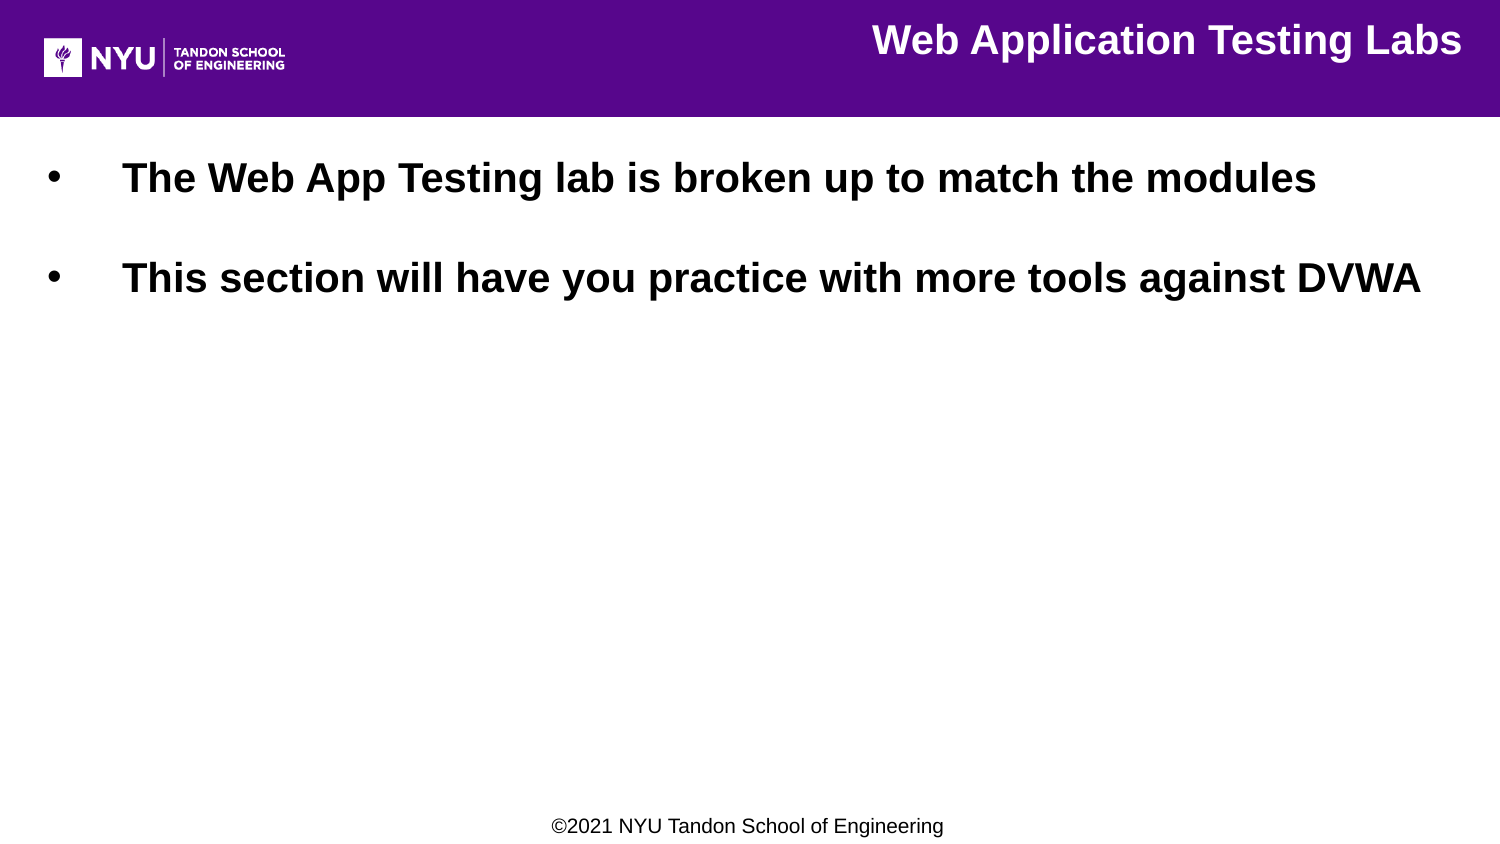

Web Application Testing Labs
The Web App Testing lab is broken up to match the modules

This section will have you practice with more tools against DVWA